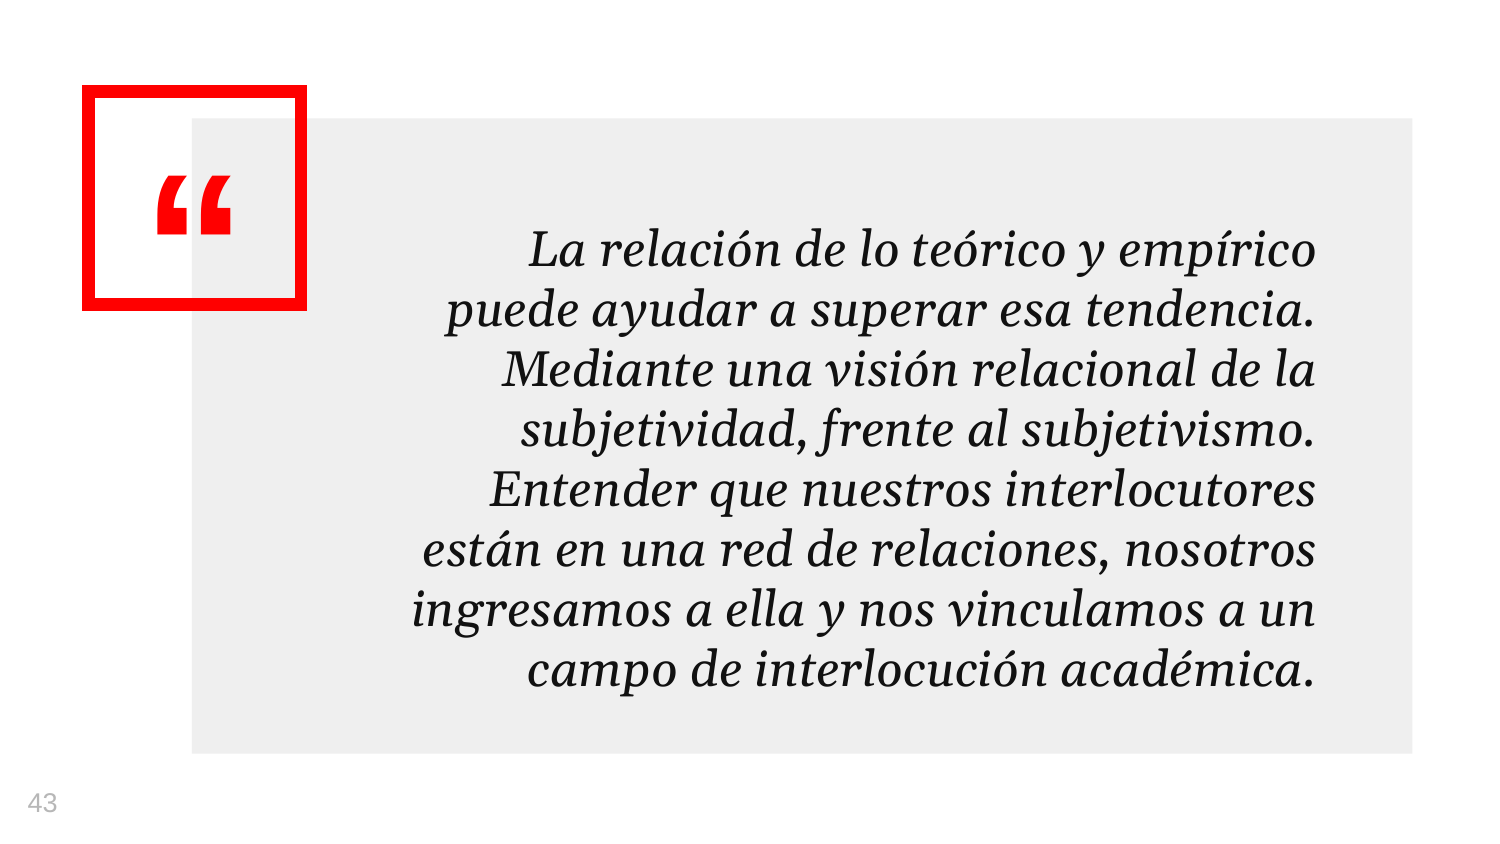

La relación de lo teórico y empírico puede ayudar a superar esa tendencia. Mediante una visión relacional de la subjetividad, frente al subjetivismo. Entender que nuestros interlocutores están en una red de relaciones, nosotros ingresamos a ella y nos vinculamos a un campo de interlocución académica.
43